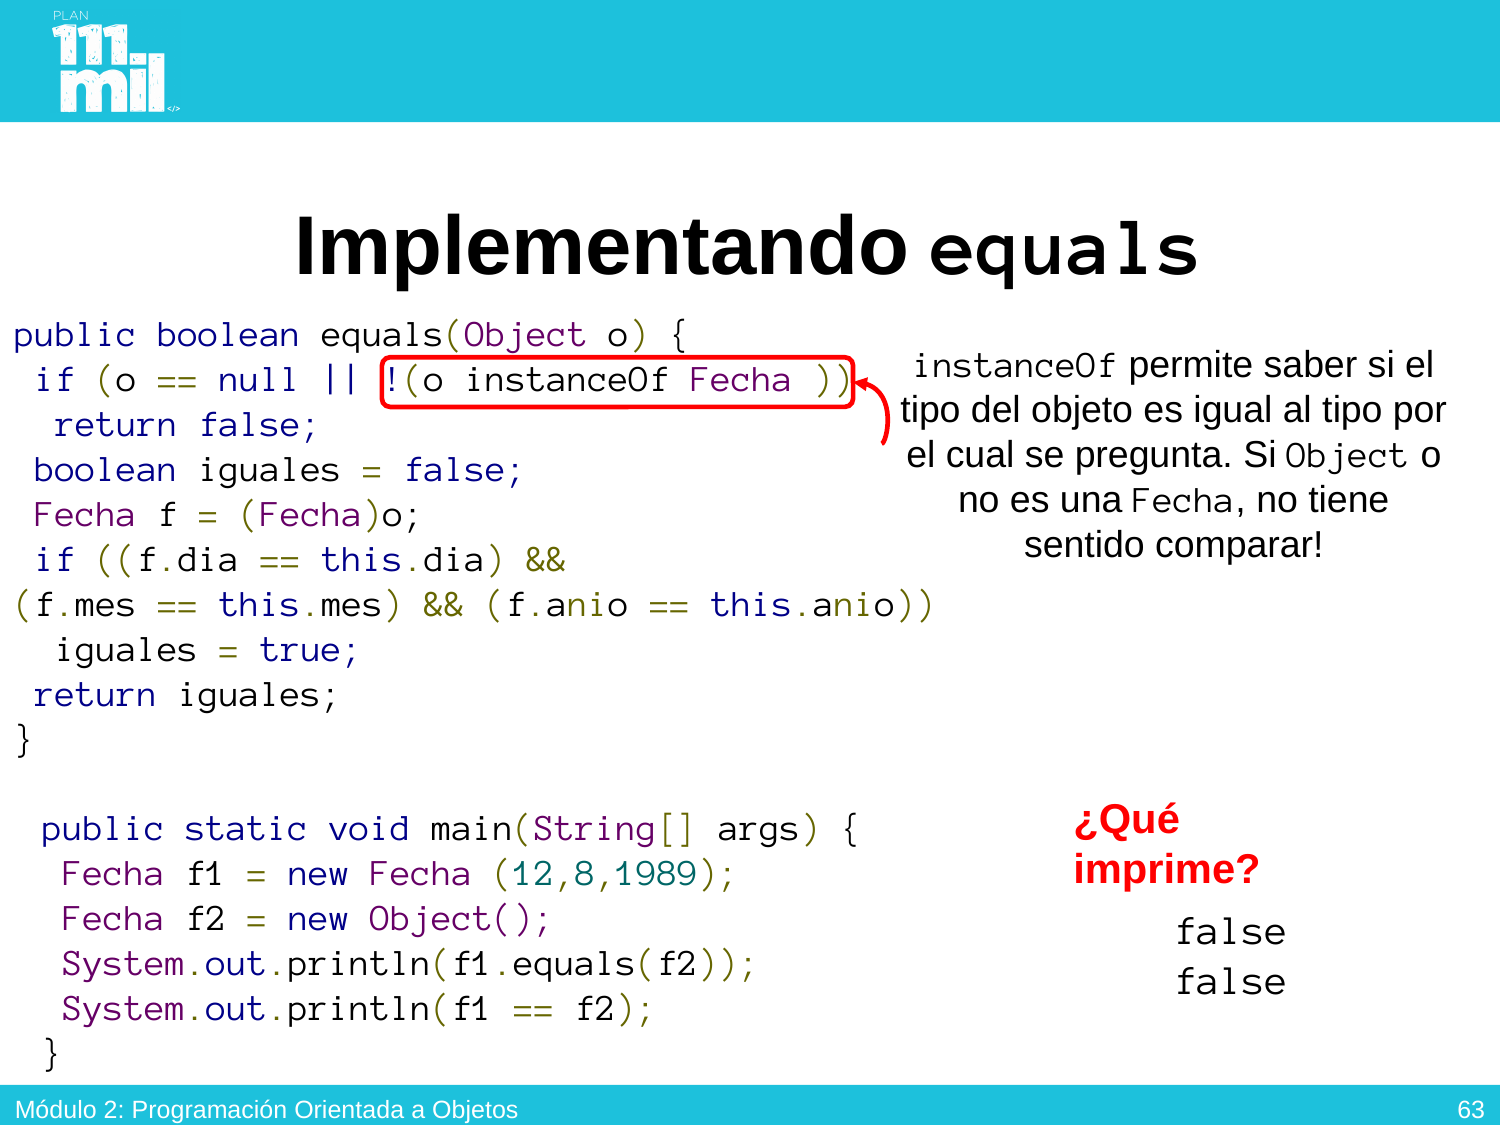

# Implementando equals
public boolean equals(Object o) {
 if (o == null || !(o instanceOf Fecha ))
  return false;
 boolean iguales = false;
 Fecha f = (Fecha)o;
 if ((f.dia == this.dia) &&
(f.mes == this.mes) && (f.anio == this.anio))
  iguales = true;
 return iguales;
}
instanceOf permite saber si el tipo del objeto es igual al tipo por el cual se pregunta. Si Object o no es una Fecha, no tiene sentido comparar!

¿Qué imprime?
public static void main(String[] args) {
 Fecha f1 = new Fecha (12,8,1989);
 Fecha f2 = new Object();
 System.out.println(f1.equals(f2));
 System.out.println(f1 == f2);
}
false
false
63
Módulo 2: Programación Orientada a Objetos